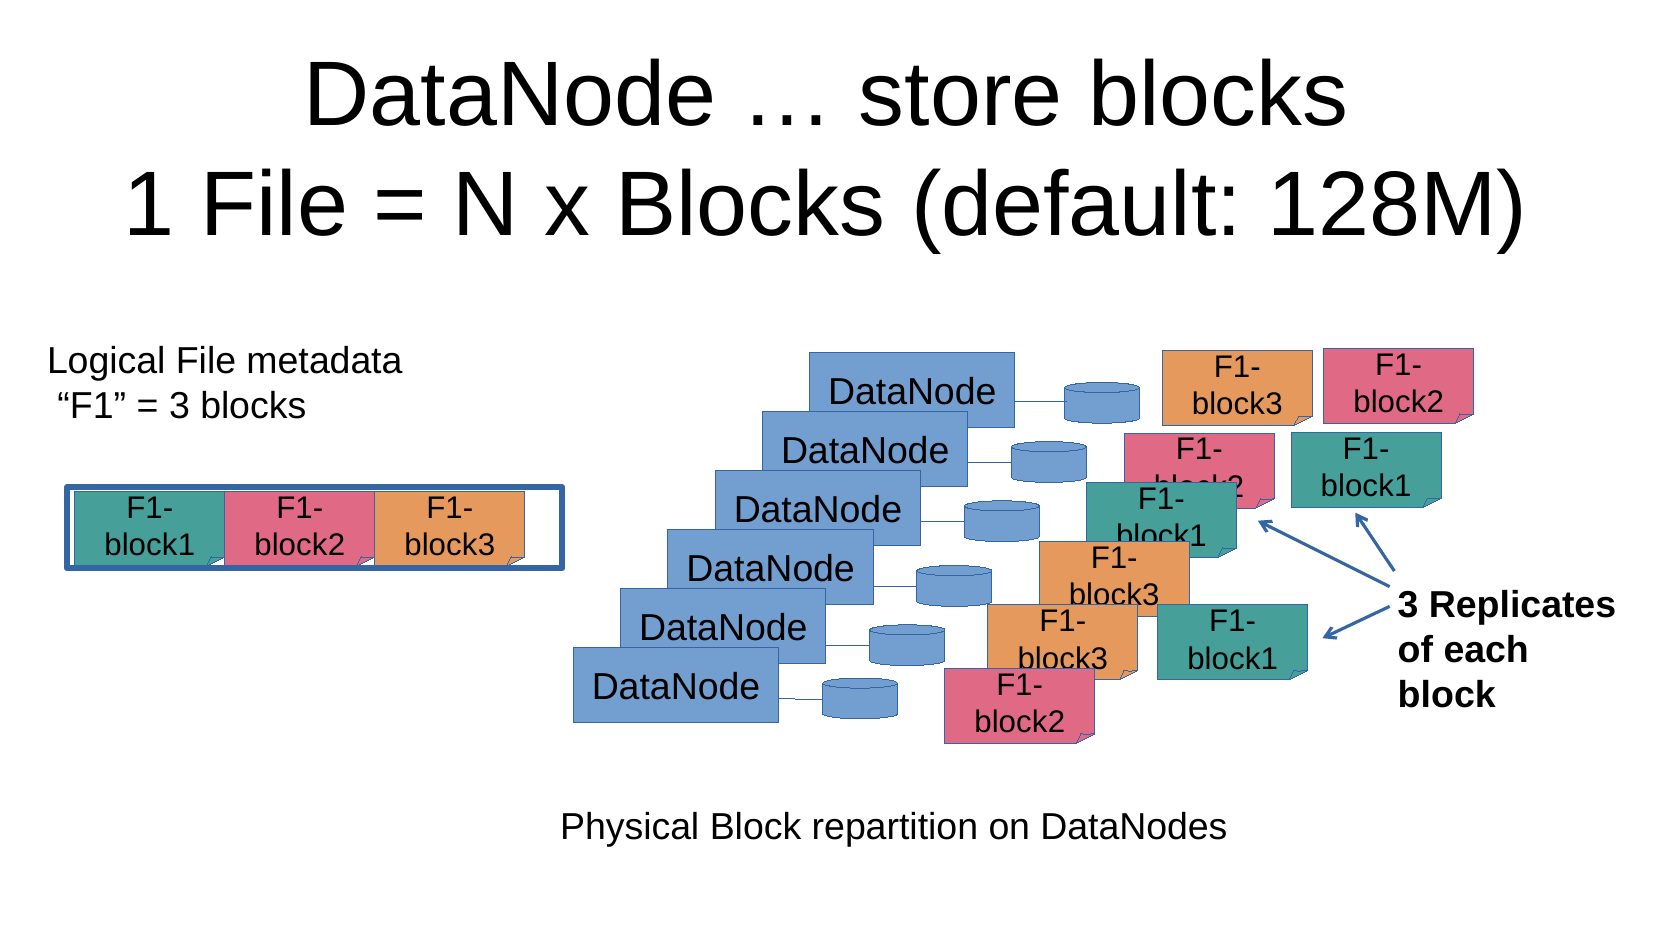

DataNode … store blocks
1 File = N x Blocks (default: 128M)
Logical File metadata
 “F1” = 3 blocks
F1-block2
F1-block3
DataNode

DataNode
F1-block1
F1-block2

DataNode
F1-block1

F1-block1
F1-block2
F1-block3

DataNode
F1-block3

3 Replicates
of each block

DataNode
F1-block3
F1-block1

DataNode
F1-block2

Physical Block repartition on DataNodes